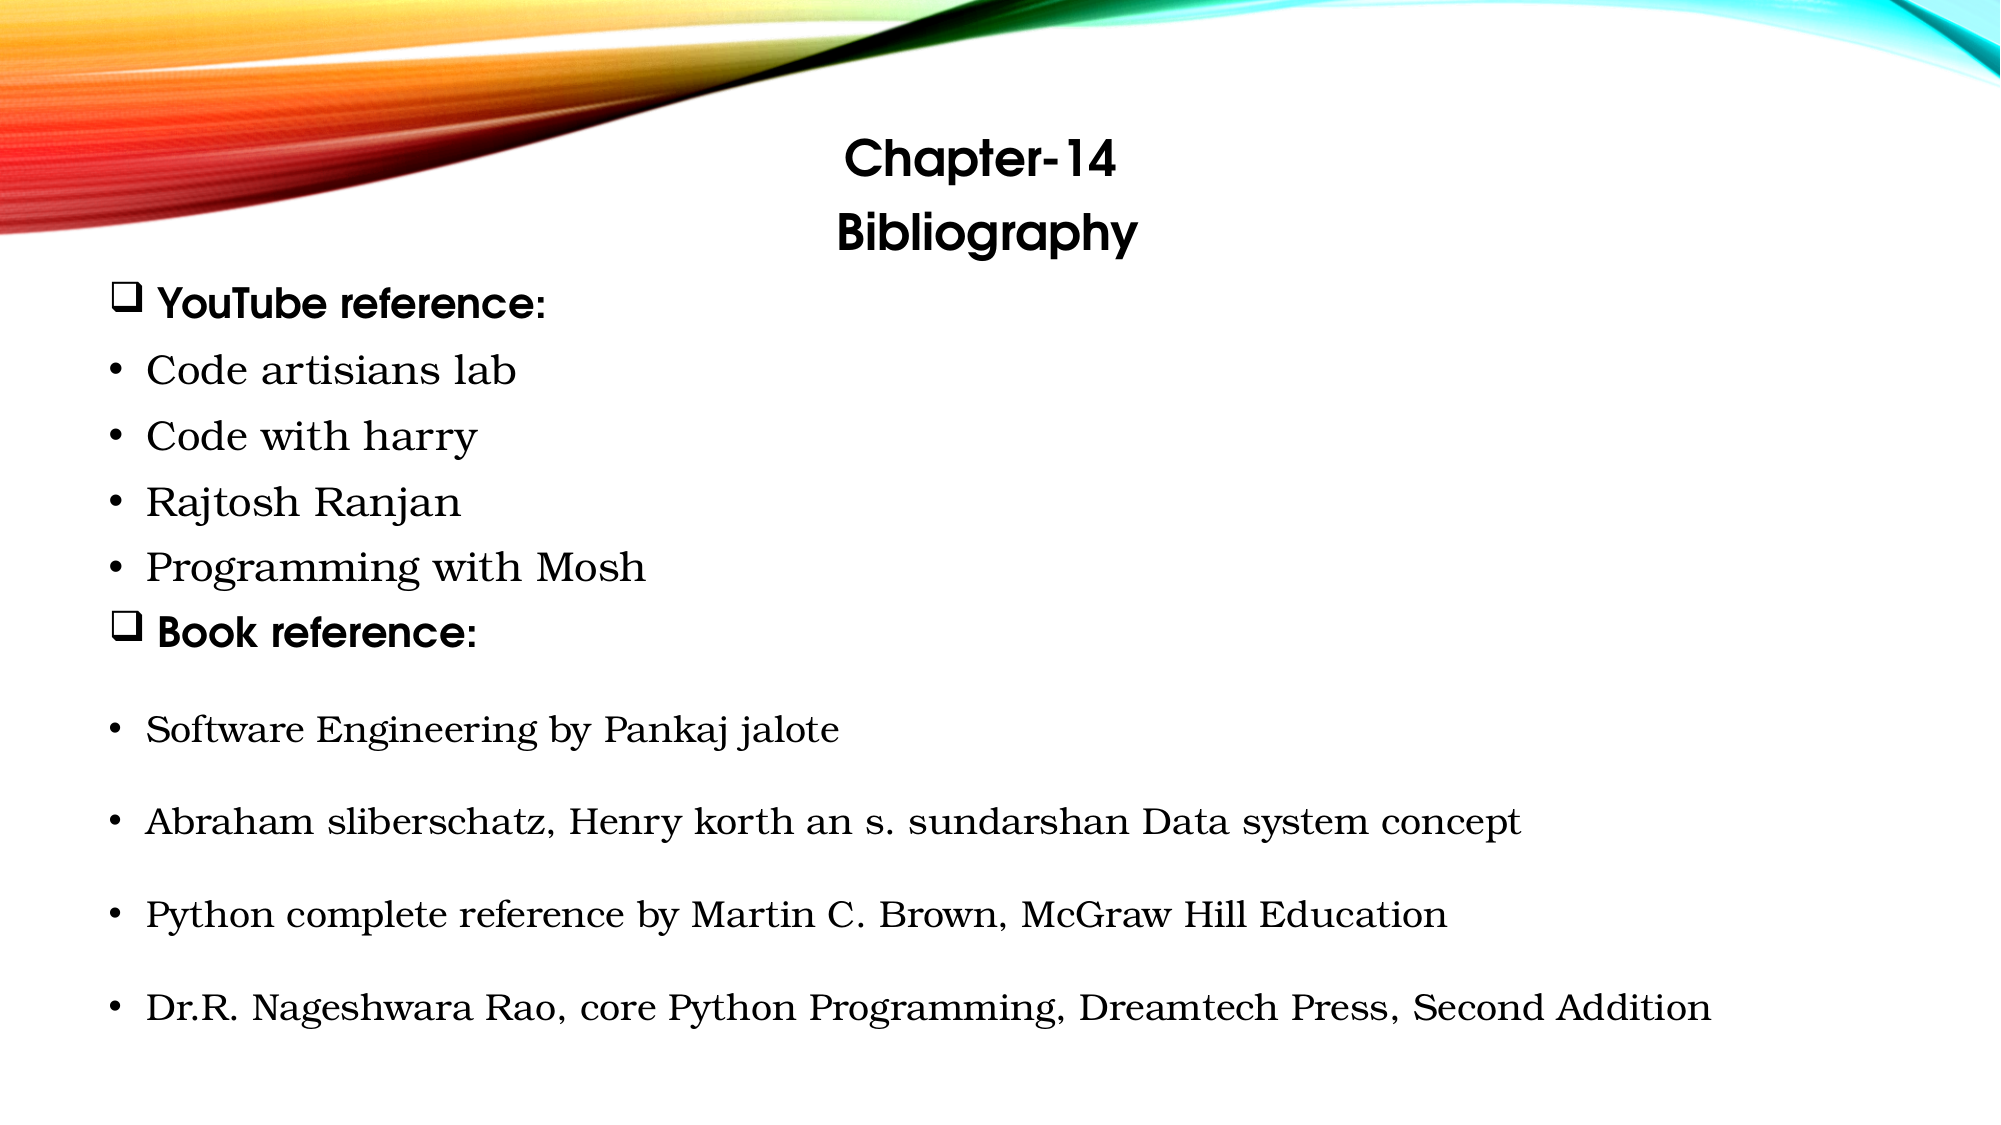

Chapter-14
 Bibliography
 YouTube reference:
Code artisians lab
Code with harry
Rajtosh Ranjan
Programming with Mosh
 Book reference:
Software Engineering by Pankaj jalote
Abraham sliberschatz, Henry korth an s. sundarshan Data system concept
Python complete reference by Martin C. Brown, McGraw Hill Education
Dr.R. Nageshwara Rao, core Python Programming, Dreamtech Press, Second Addition
#